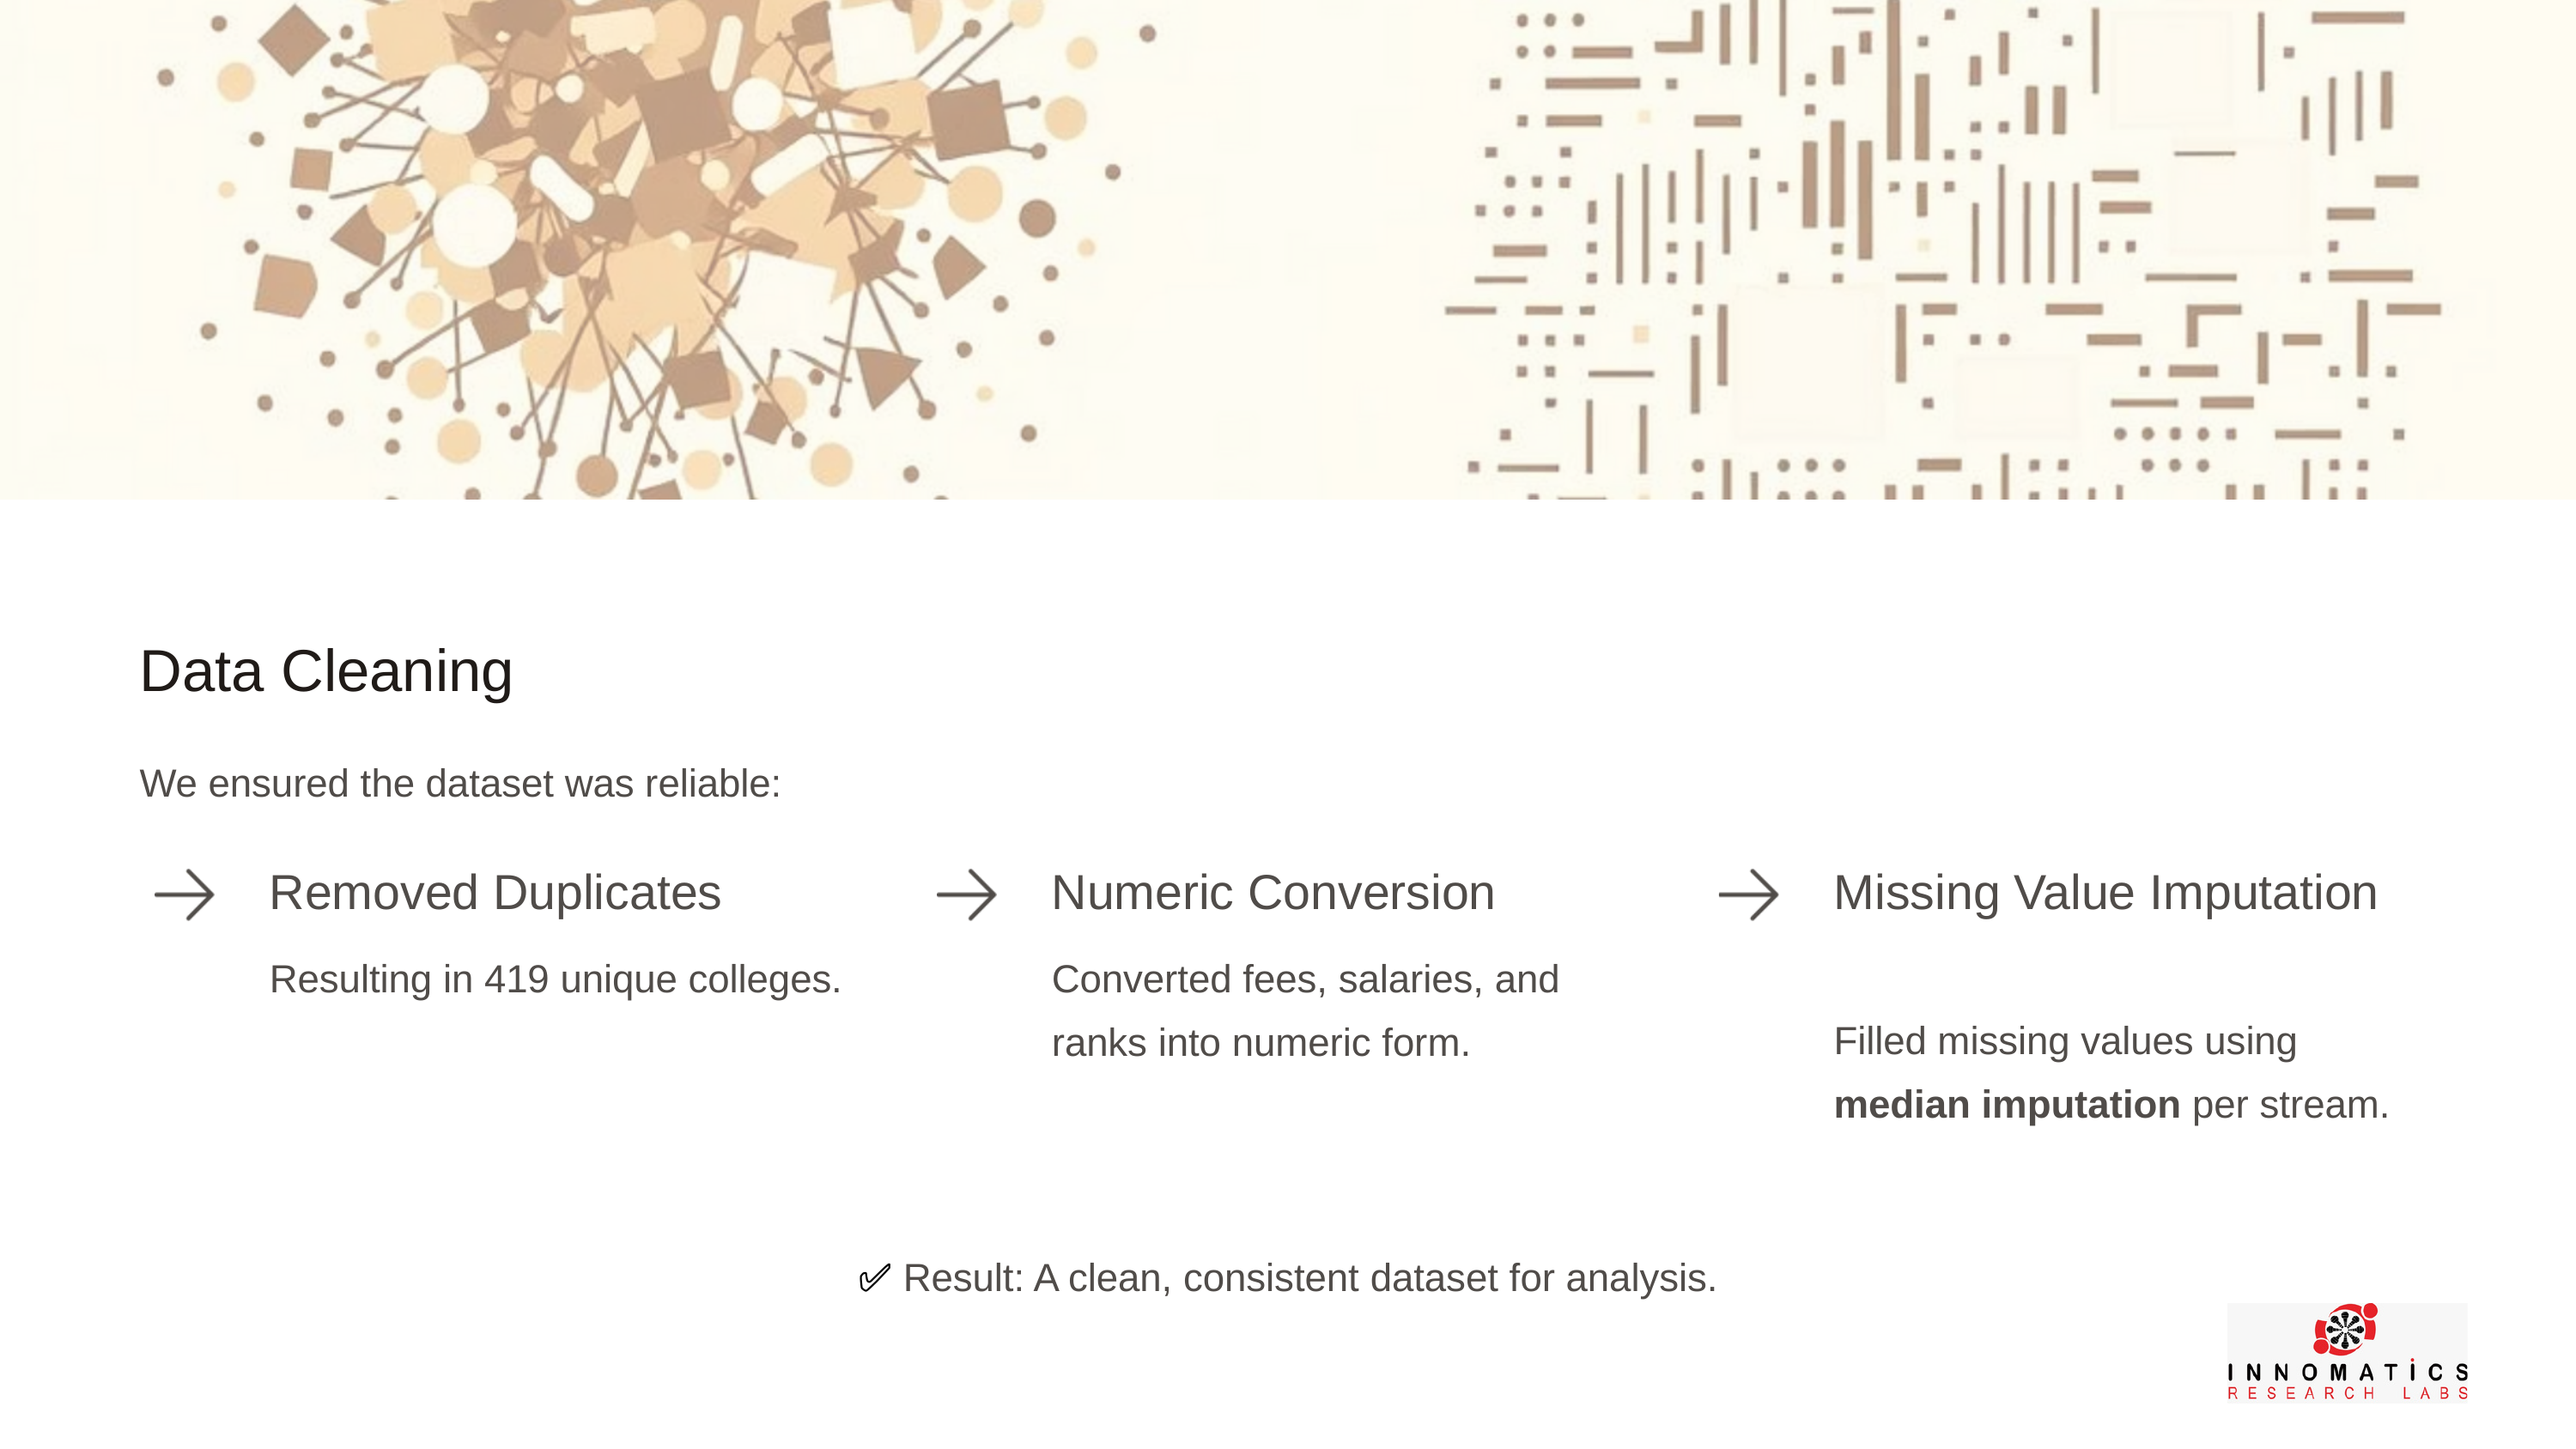

Data Cleaning
We ensured the dataset was reliable:

Removed Duplicates
Numeric Conversion
Missing Value Imputation
Resulting in 419 unique colleges.
Converted fees, salaries, and ranks into numeric form.
Filled missing values using median imputation per stream.
✅ Result: A clean, consistent dataset for analysis.